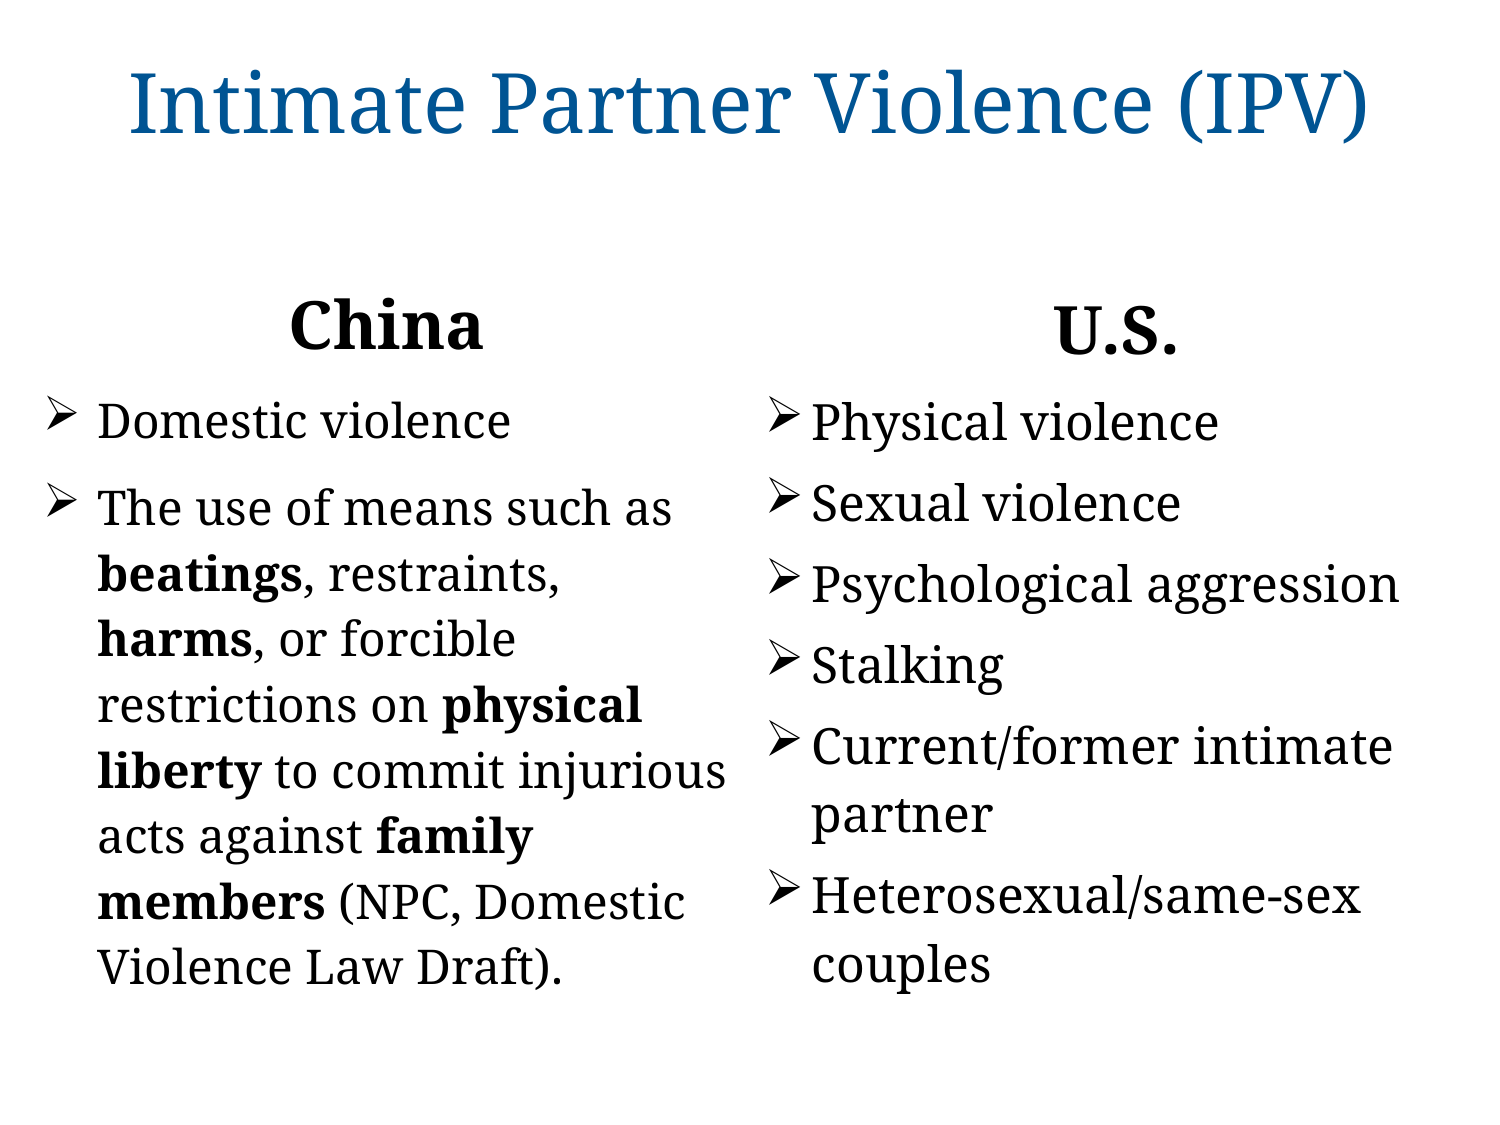

# Intimate Partner Violence (IPV)
U.S.
China
Definition
Domestic violence
The use of means such as beatings, restraints, harms, or forcible restrictions on physical liberty to commit injurious acts against family members (NPC, Domestic Violence Law Draft).
Physical violence
Sexual violence
Psychological aggression
Stalking
Current/former intimate partner
Heterosexual/same-sex couples